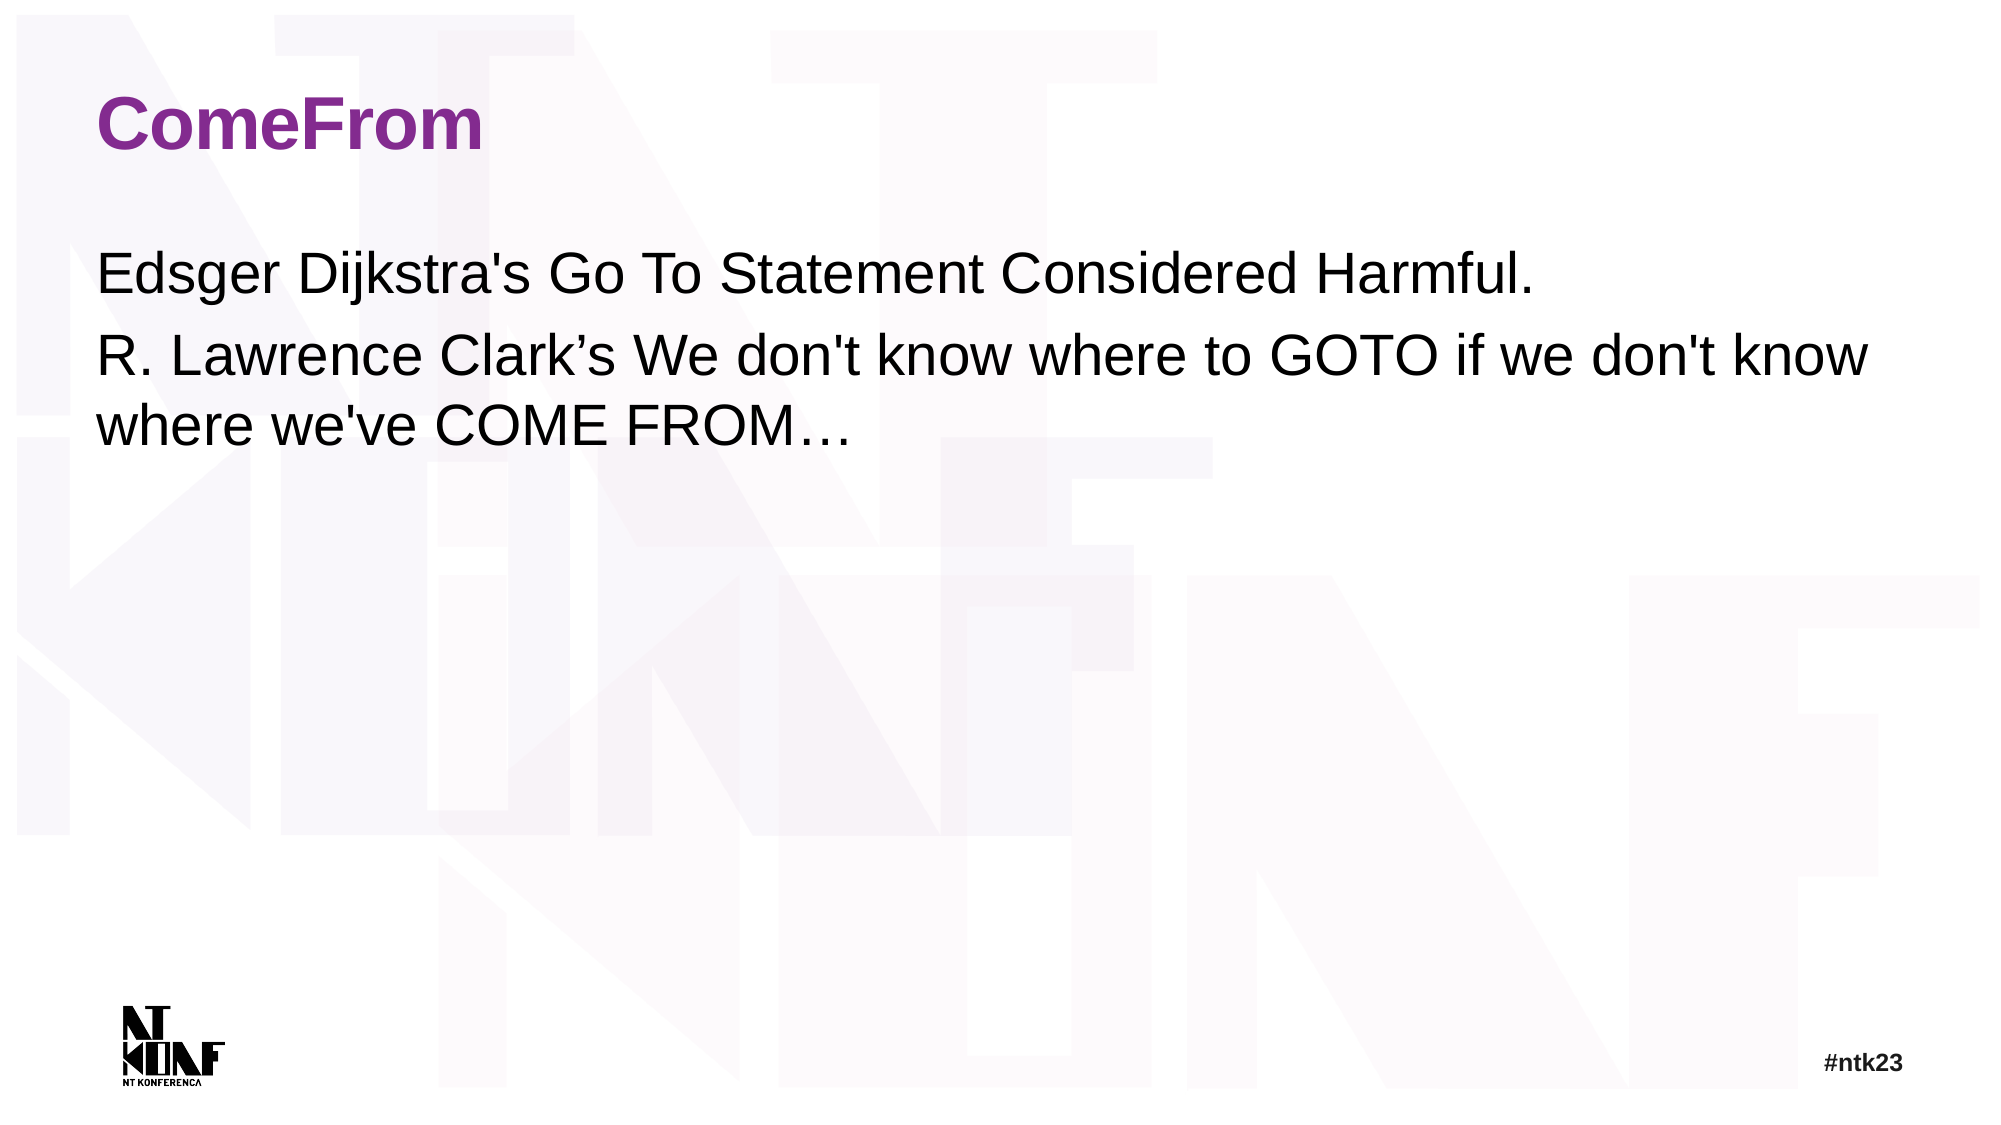

# ComeFrom
Edsger Dijkstra's Go To Statement Considered Harmful.
R. Lawrence Clark’s We don't know where to GOTO if we don't know where we've COME FROM…